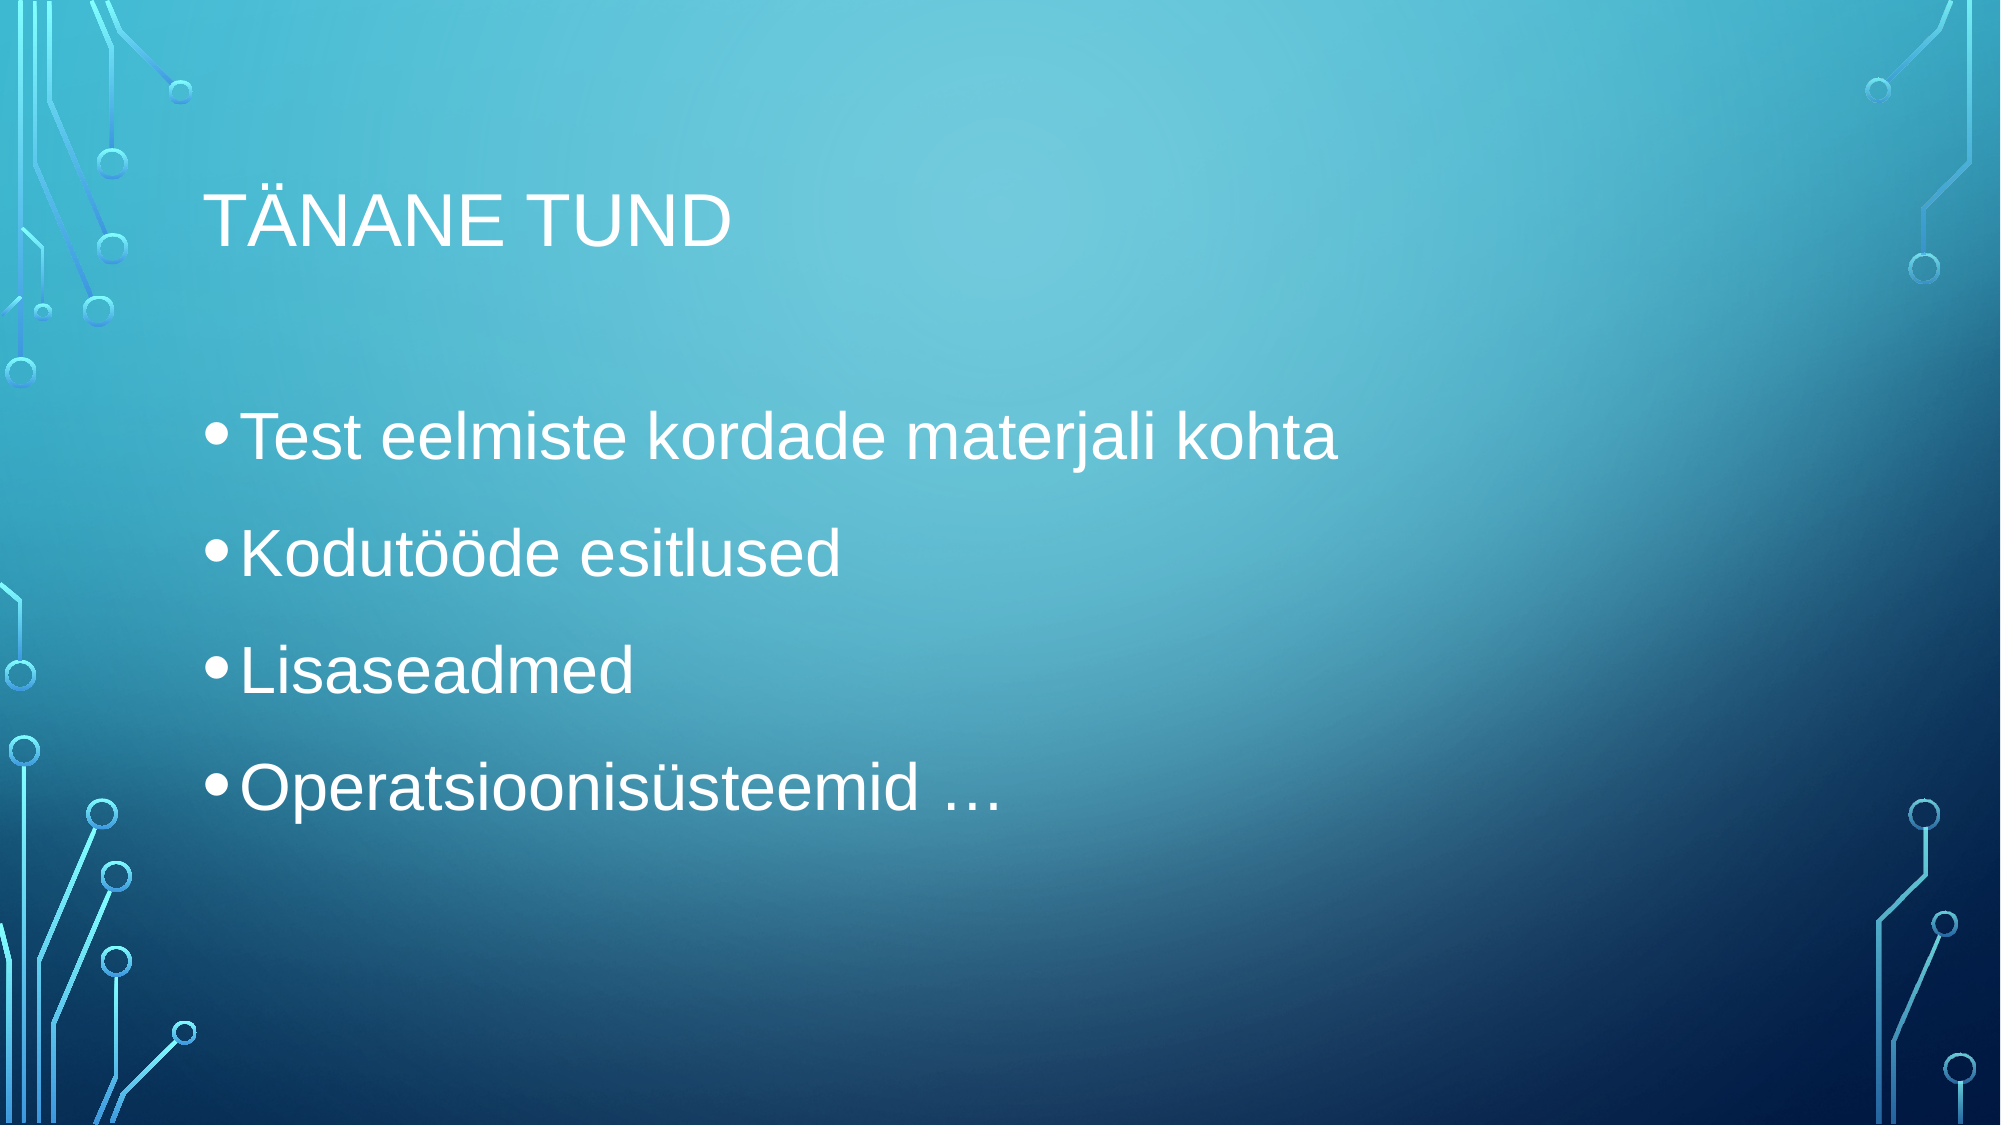

# Tänane tund
Test eelmiste kordade materjali kohta
Kodutööde esitlused
Lisaseadmed
Operatsioonisüsteemid …